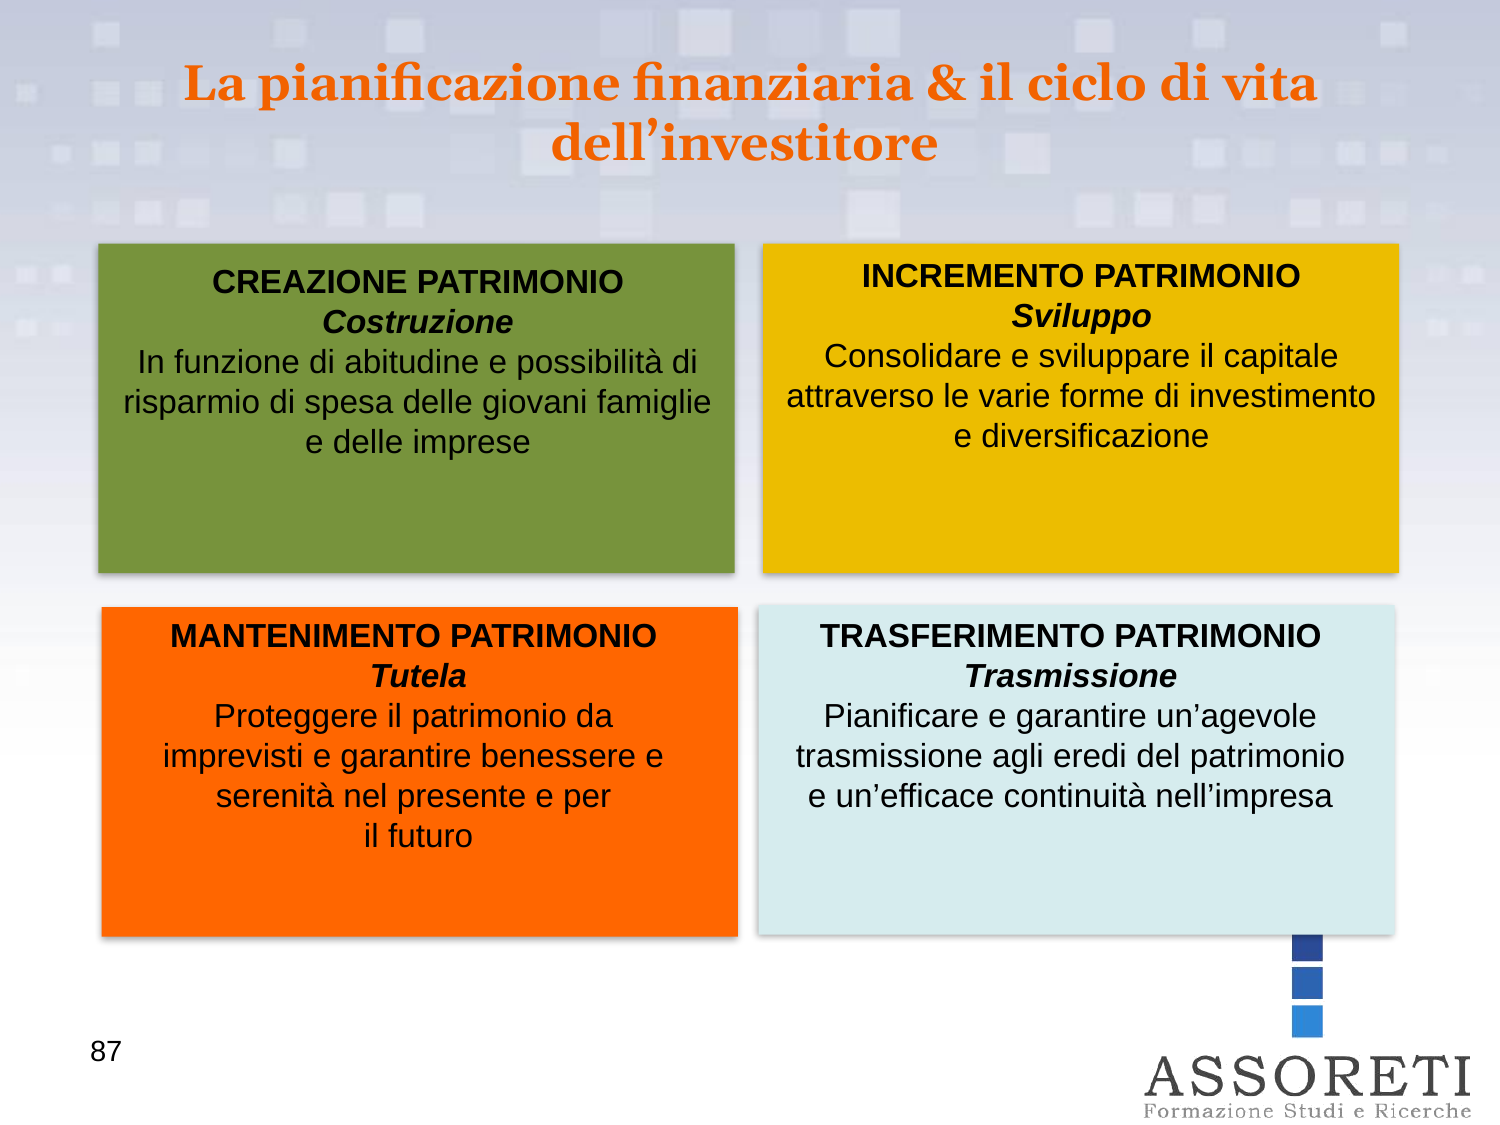

La pianificazione finanziaria & il ciclo di vita dell’investitore

INCREMENTO PATRIMONIO
Sviluppo
Consolidare e sviluppare il capitale attraverso le varie forme di investimento e diversificazione
CREAZIONE PATRIMONIO
Costruzione
In funzione di abitudine e possibilità di risparmio di spesa delle giovani famiglie e delle imprese

TRASFERIMENTO PATRIMONIO
Trasmissione
Pianificare e garantire un’agevole trasmissione agli eredi del patrimonio e un’efficace continuità nell’impresa
MANTENIMENTO PATRIMONIO
Tutela
Proteggere il patrimonio da
imprevisti e garantire benessere e
serenità nel presente e per
il futuro

87